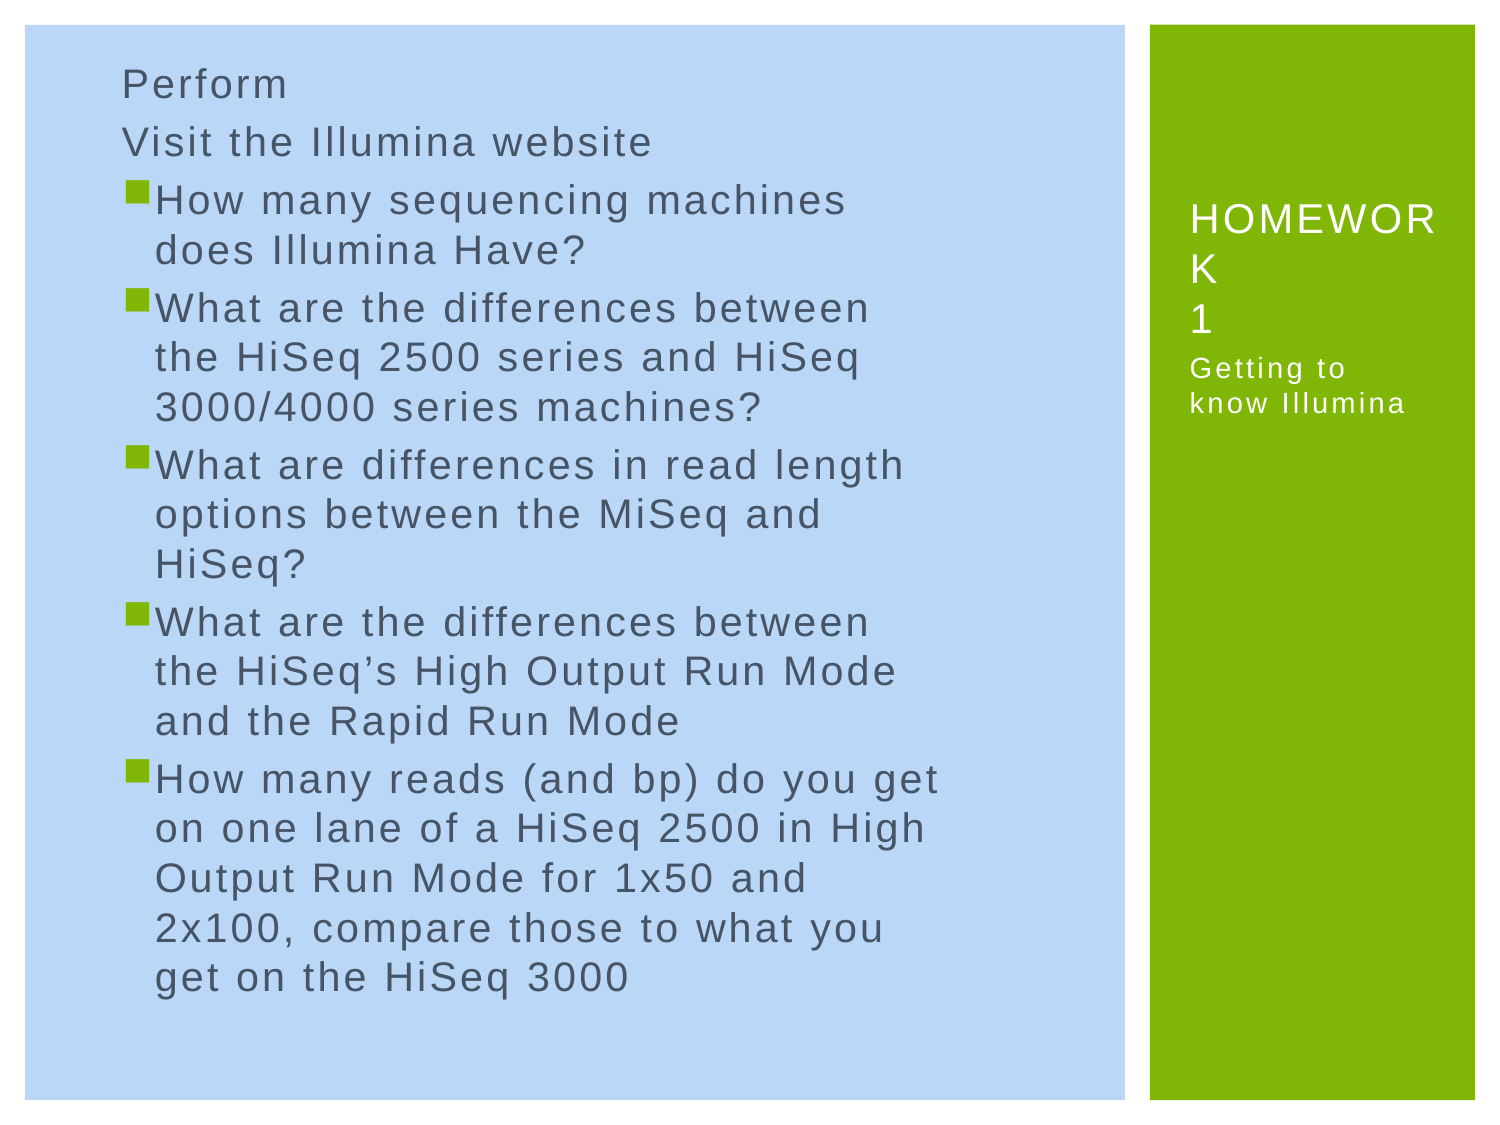

Perform
Visit the Illumina website
How many sequencing machines does Illumina Have?
What are the differences between the HiSeq 2500 series and HiSeq 3000/4000 series machines?
What are differences in read length options between the MiSeq and HiSeq?
What are the differences between the HiSeq’s High Output Run Mode and the Rapid Run Mode
How many reads (and bp) do you get on one lane of a HiSeq 2500 in High Output Run Mode for 1x50 and 2x100, compare those to what you get on the HiSeq 3000
# HomeWork 1
Getting to know Illumina